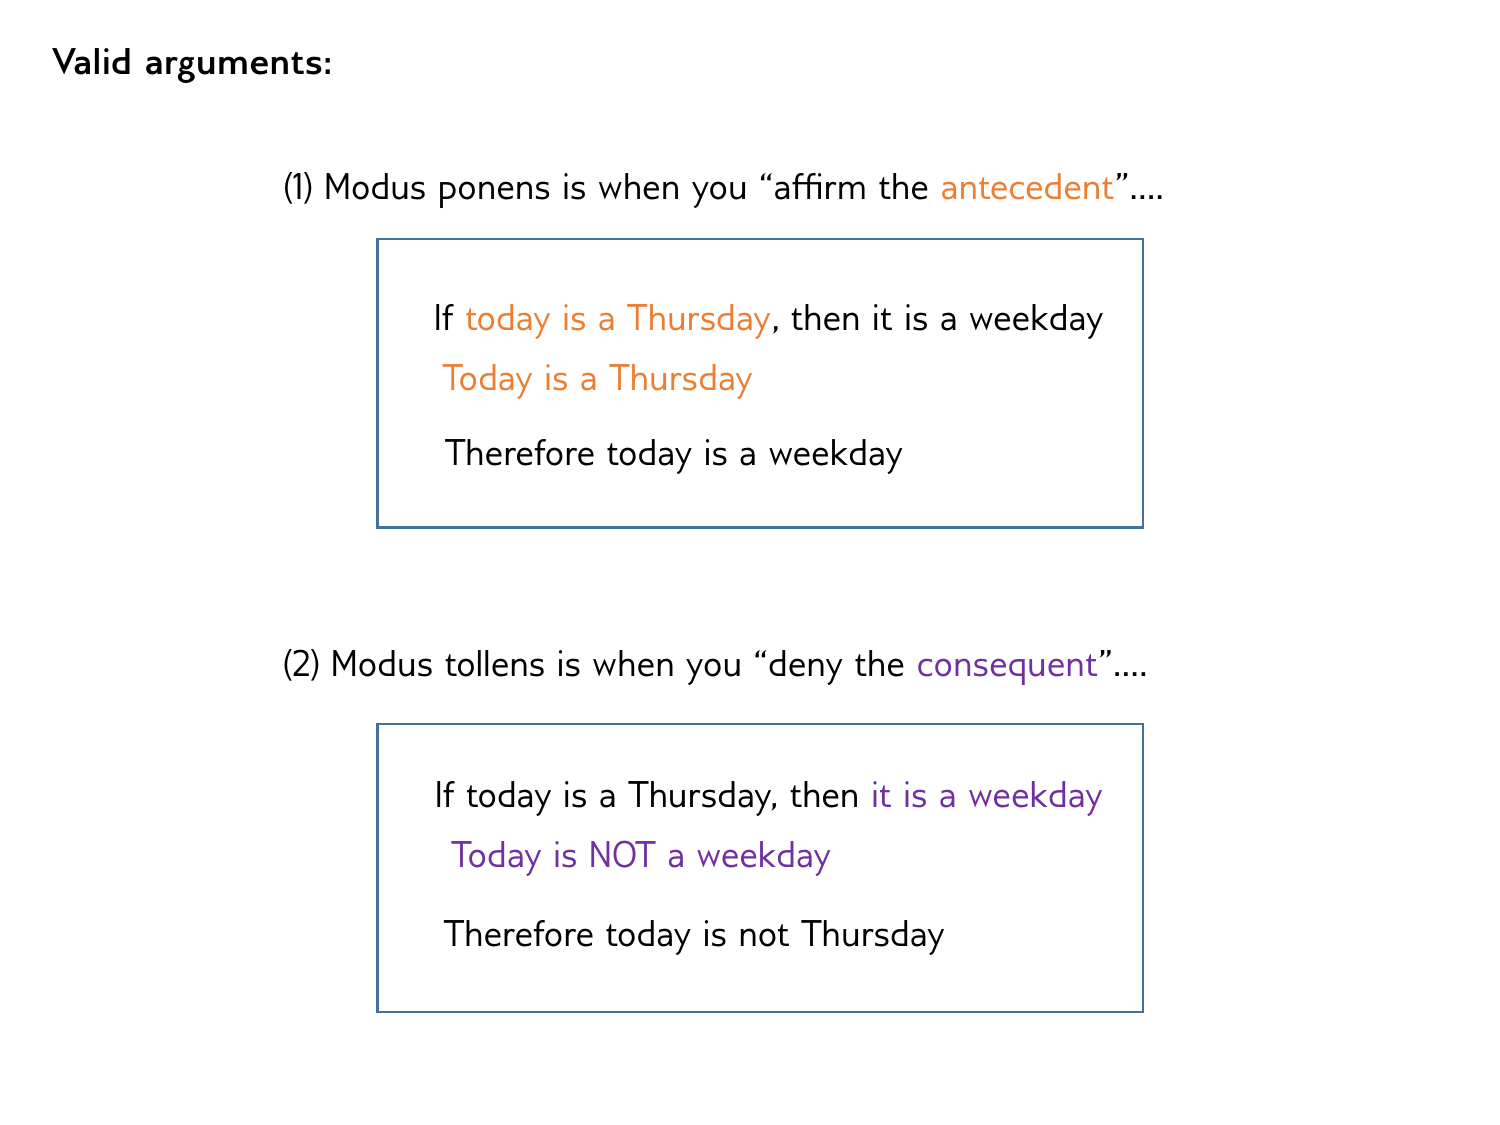

Valid arguments:
(1) Modus ponens is when you “affirm the antecedent”….

If today is a Thursday, then it is a weekday
Today is a Thursday
Therefore today is a weekday
(2) Modus tollens is when you “deny the consequent”….

If today is a Thursday, then it is a weekday
Today is NOT a weekday
Therefore today is not Thursday